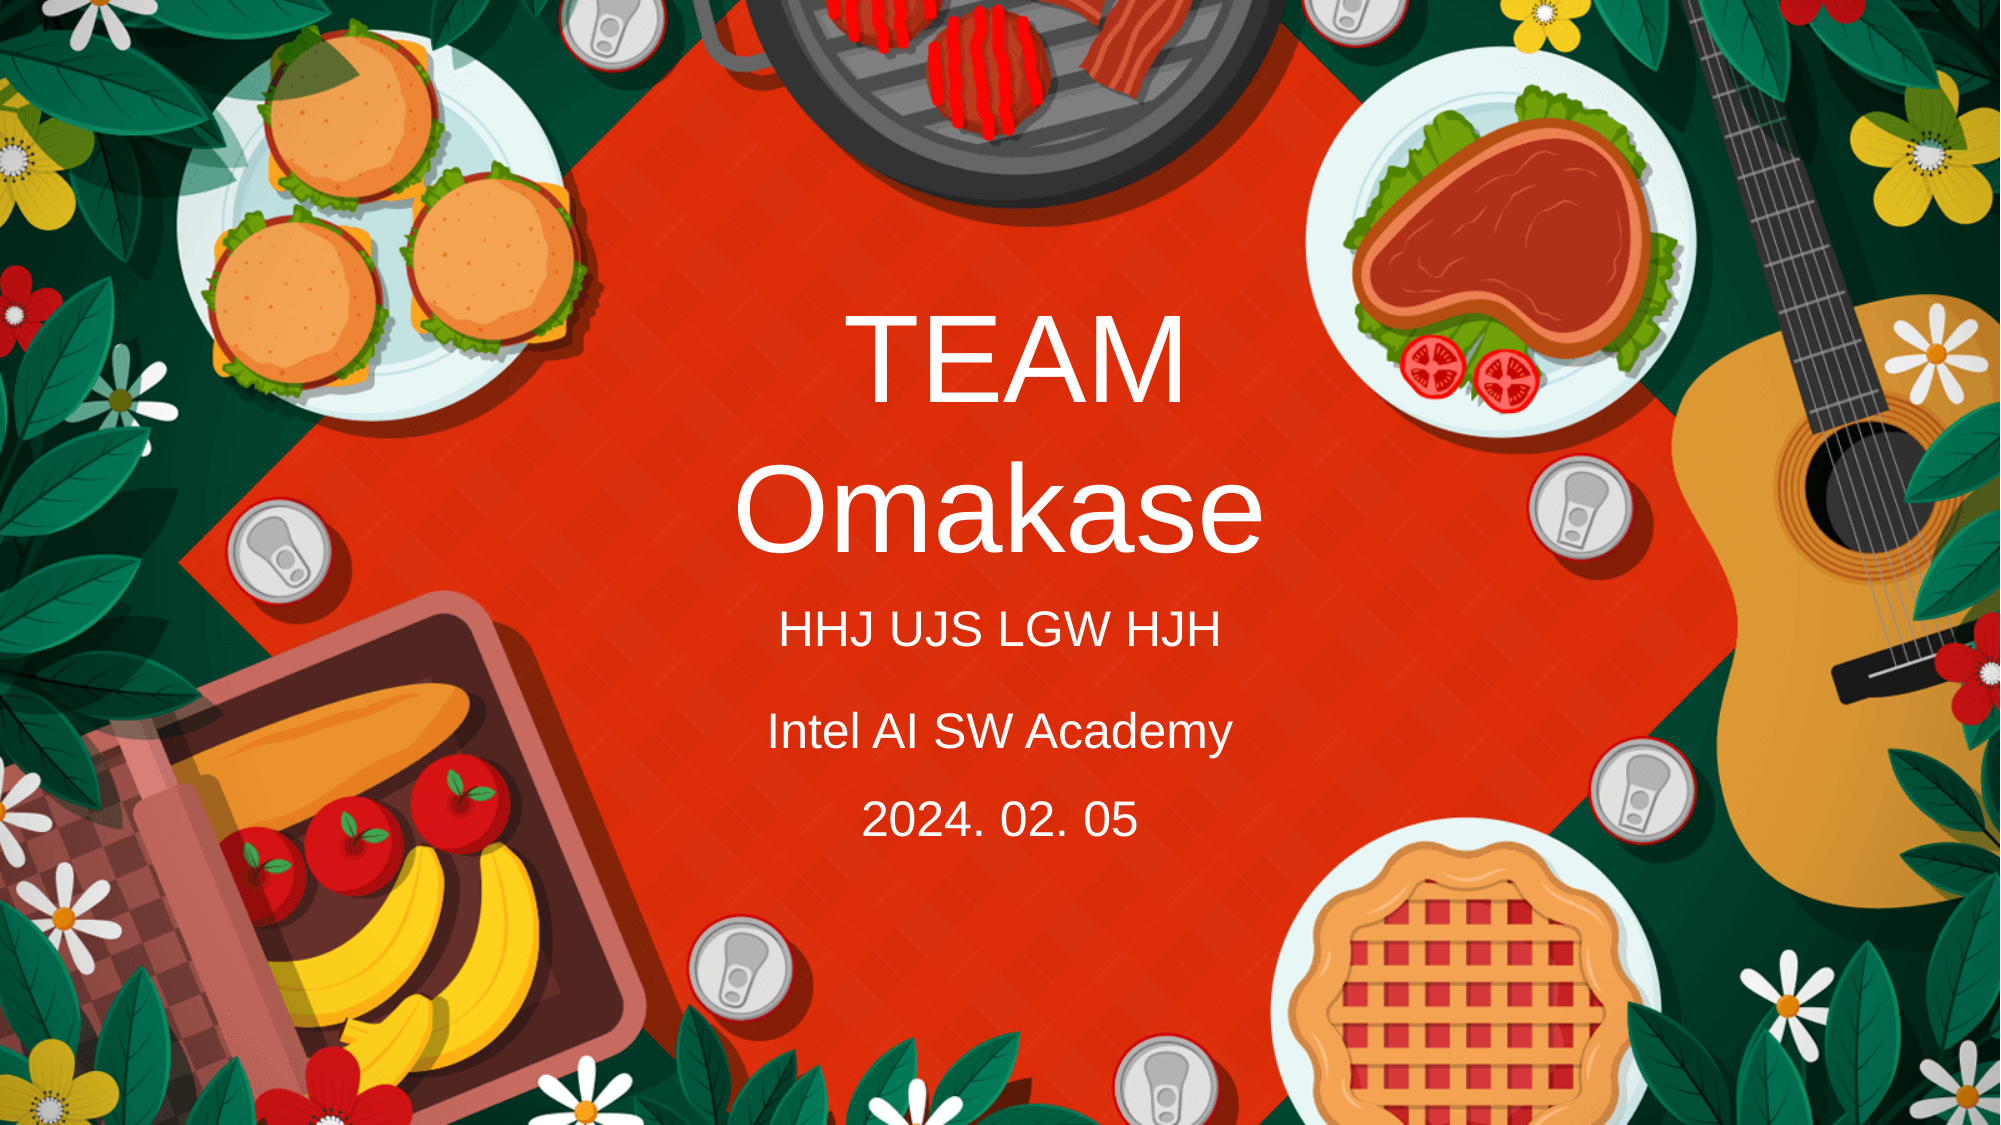

TEAM
Omakase
HHJ UJS LGW HJH
Intel AI SW Academy
2024. 02. 05